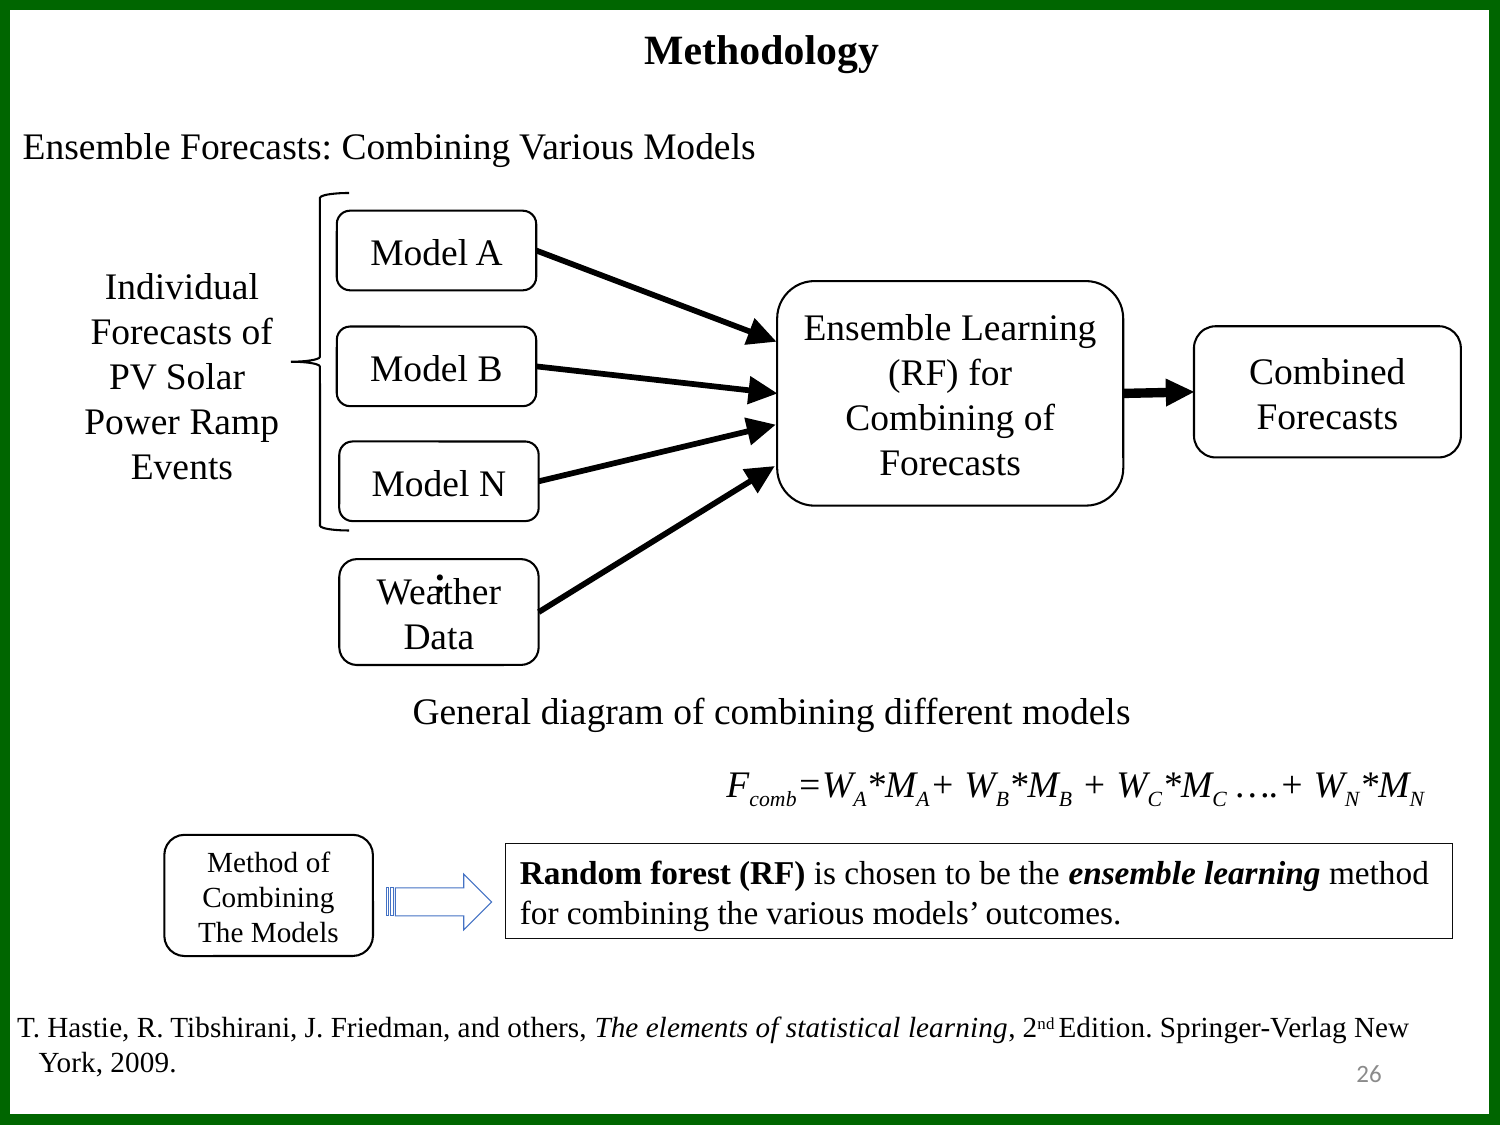

Methodology
Ensemble Forecasts: Combining Various Models

Individual Forecasts of PV Solar  Power Ramp Events
Ensemble Learning (RF) for Combining of Forecasts
Combined Forecasts
Model N
Weather Data
Model A
Model B
:
General diagram of combining different models
Fcomb=WA*MA+ WB*MB + WC*MC ….+ WN*MN
Method of Combining The Models
Random forest (RF) is chosen to be the ensemble learning method for combining the various models’ outcomes.

T. Hastie, R. Tibshirani, J. Friedman, and others, The elements of statistical learning, 2nd Edition. Springer-Verlag New York, 2009.
26